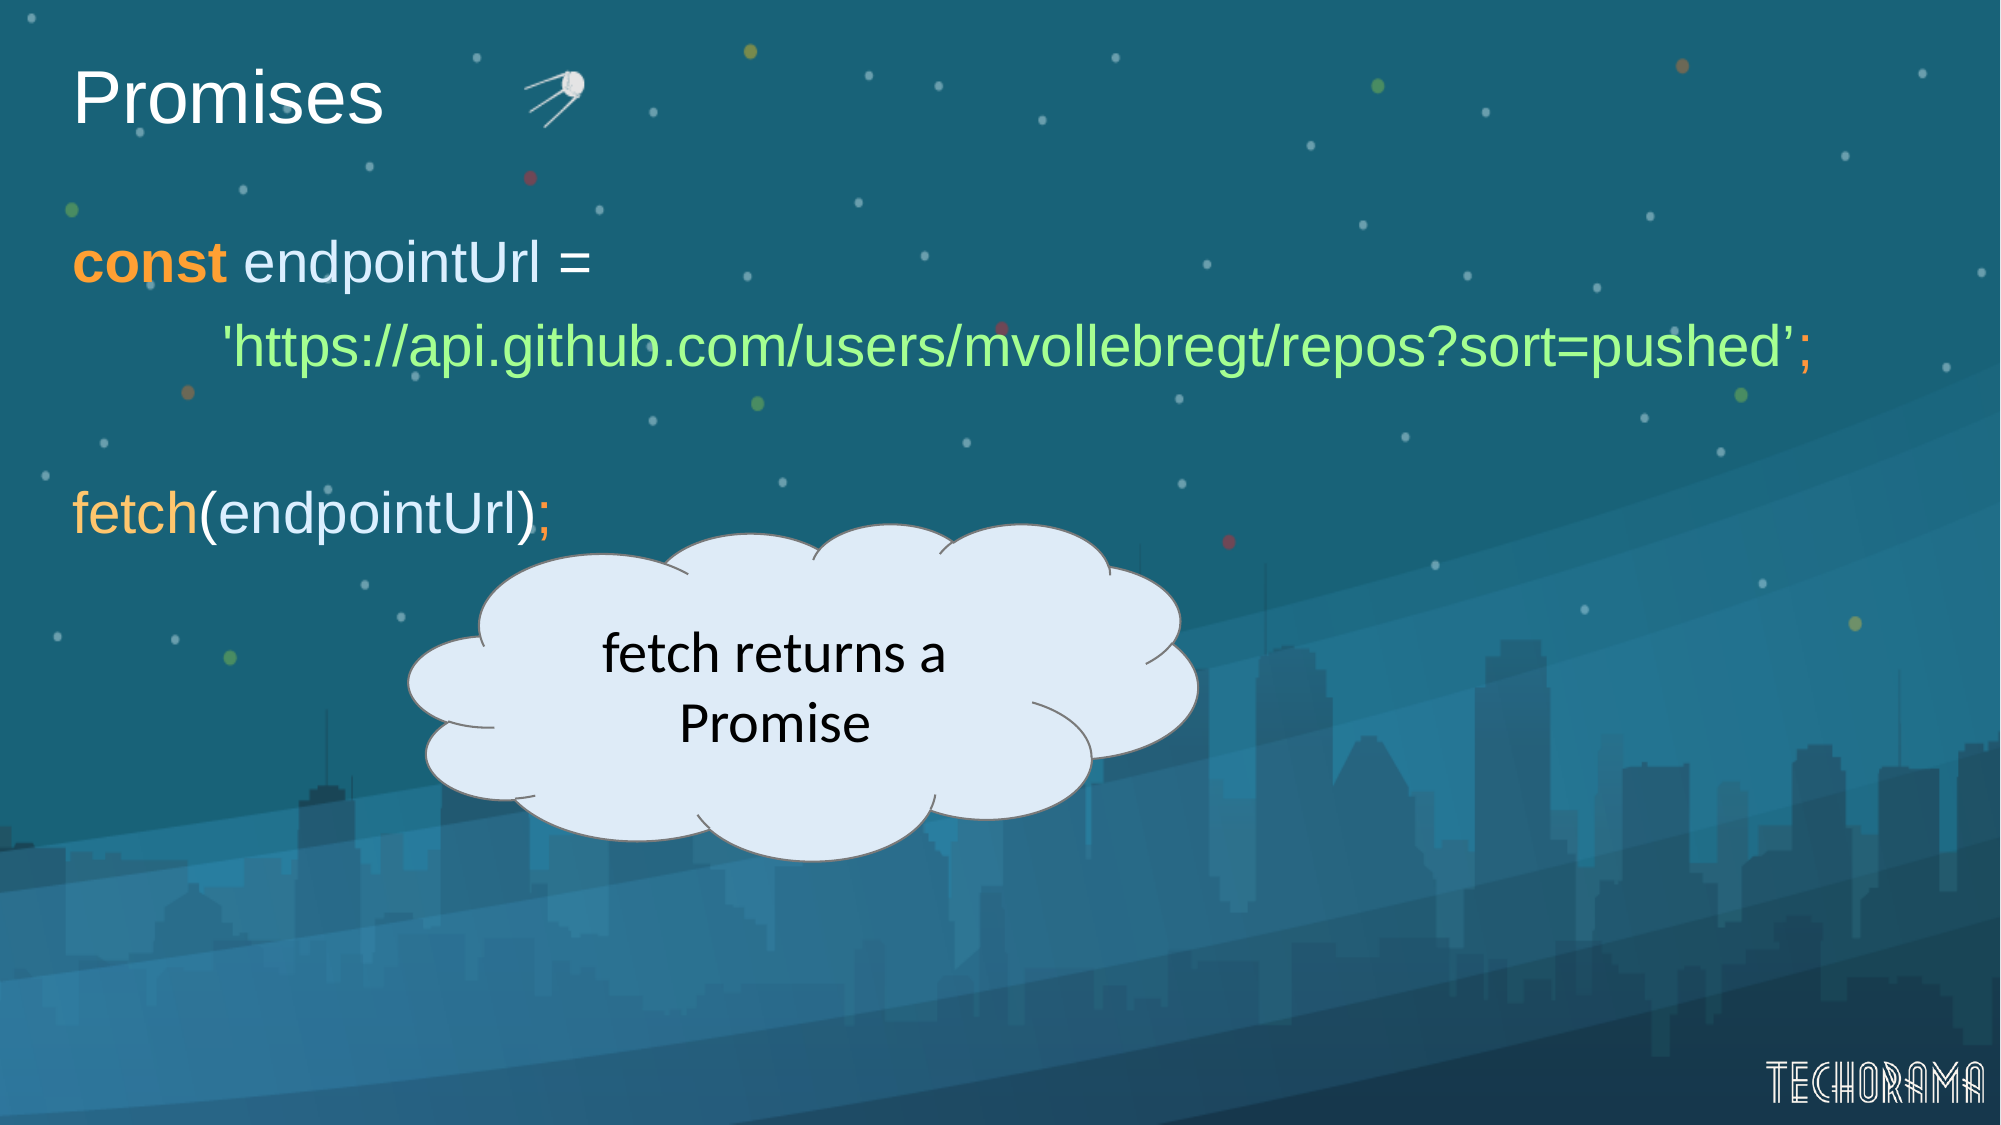

# Promises
const endpointUrl =
 	'https://api.github.com/users/mvollebregt/repos?sort=pushed’;

fetch(endpointUrl);
fetch returns a Promise